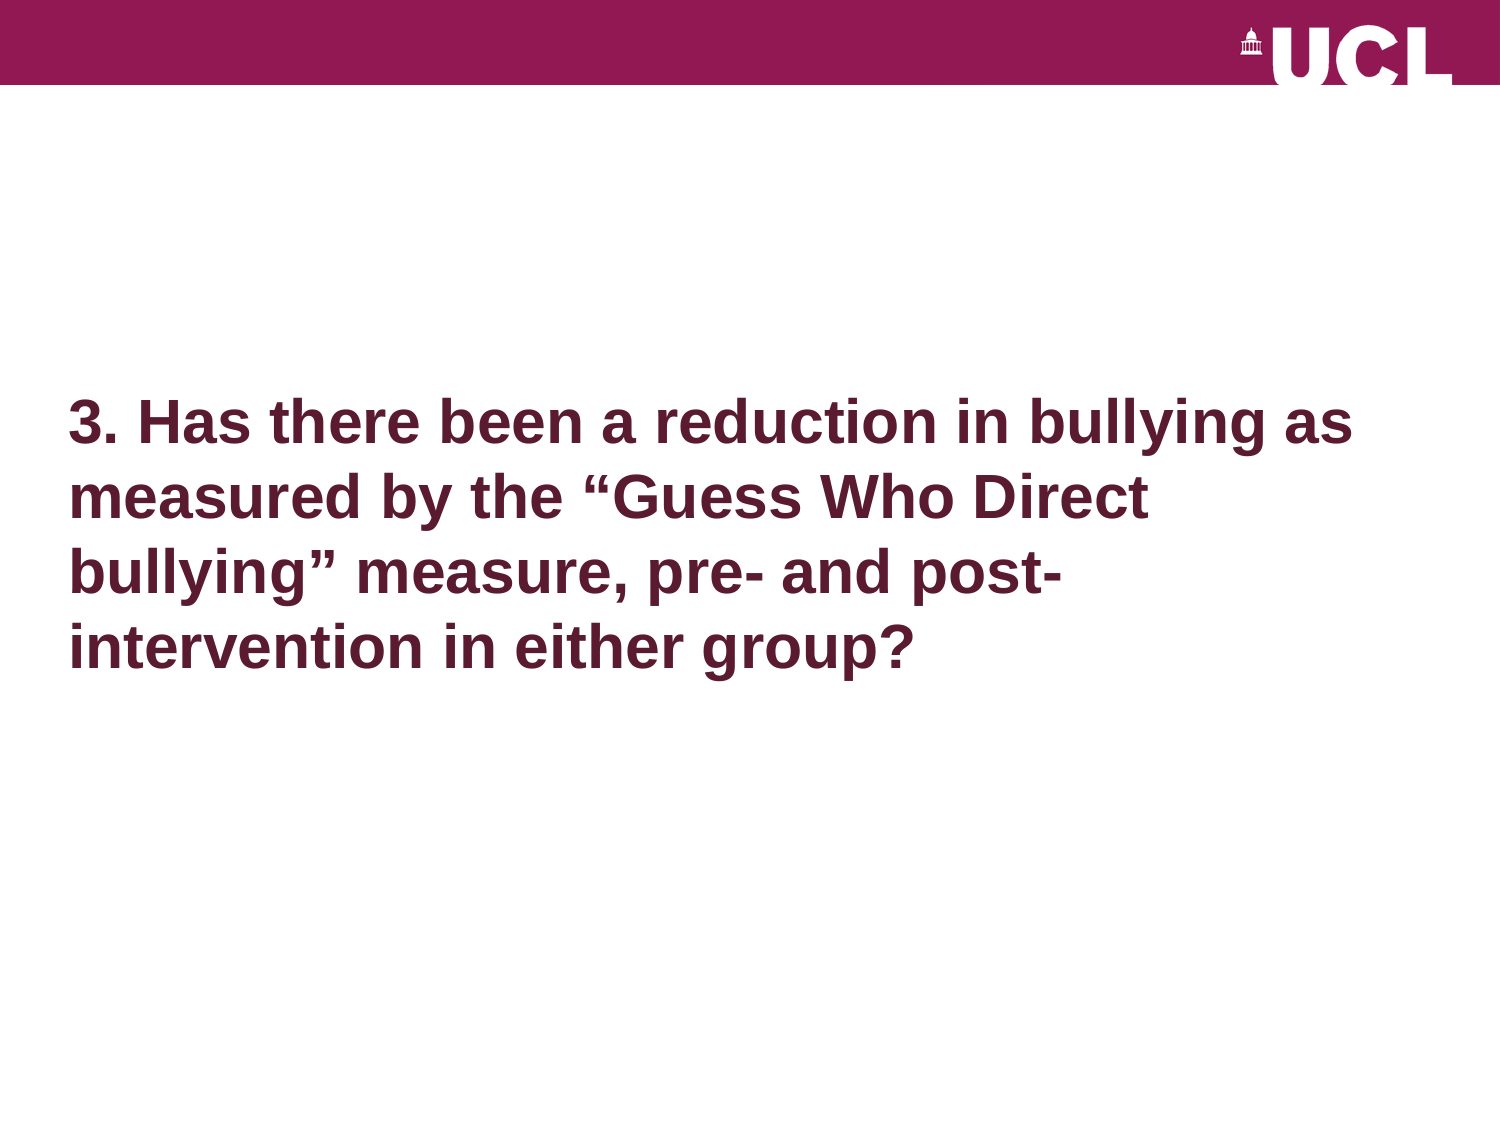

# 3. Has there been a reduction in bullying as measured by the “Guess Who Direct bullying” measure, pre- and post- intervention in either group?